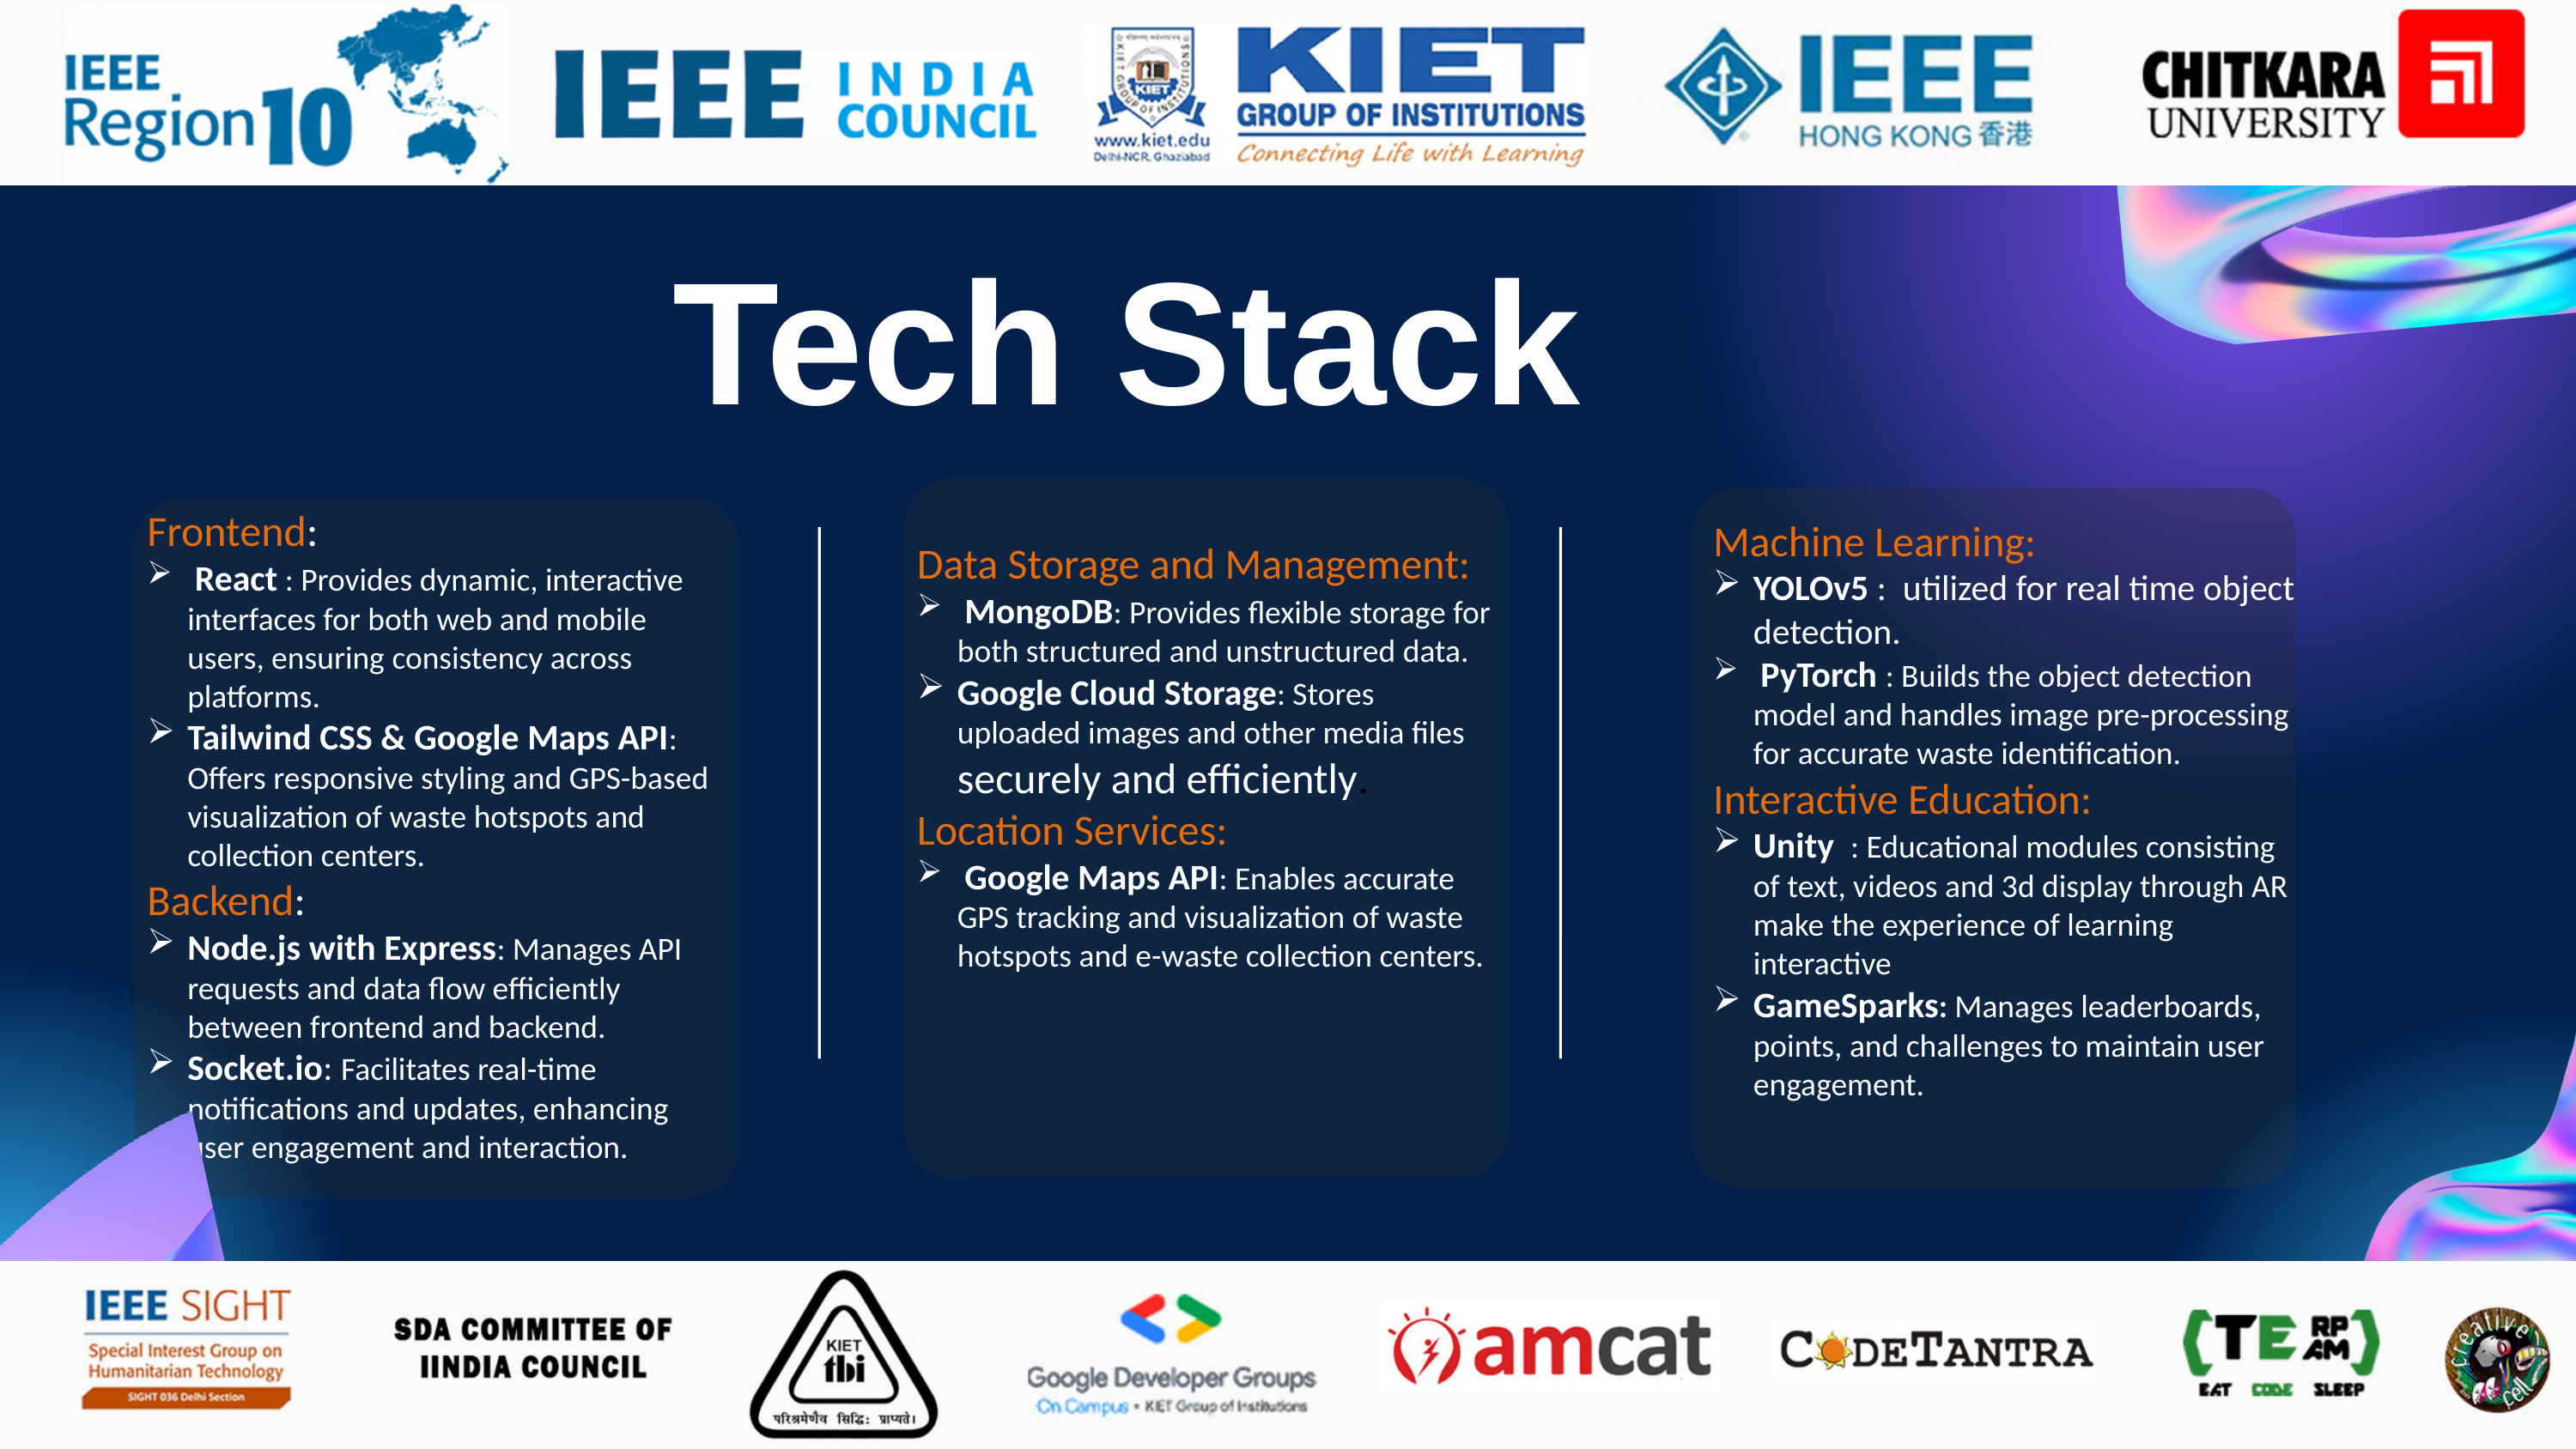

Tech Stack

Data Storage and Management:
 MongoDB: Provides flexible storage for both structured and unstructured data.
Google Cloud Storage: Stores uploaded images and other media files securely and efficiently.
Location Services:
 Google Maps API: Enables accurate GPS tracking and visualization of waste hotspots and e-waste collection centers.

Frontend:
 React : Provides dynamic, interactive interfaces for both web and mobile users, ensuring consistency across platforms.
Tailwind CSS & Google Maps API: Offers responsive styling and GPS-based visualization of waste hotspots and collection centers.
Backend:
Node.js with Express: Manages API requests and data flow efficiently between frontend and backend.
Socket.io: Facilitates real-time notifications and updates, enhancing user engagement and interaction.

Machine Learning:
YOLOv5 :  utilized for real time object detection.
 PyTorch : Builds the object detection model and handles image pre-processing for accurate waste identification.
Interactive Education:
Unity  : Educational modules consisting of text, videos and 3d display through AR make the experience of learning interactive
GameSparks: Manages leaderboards, points, and challenges to maintain user engagement.